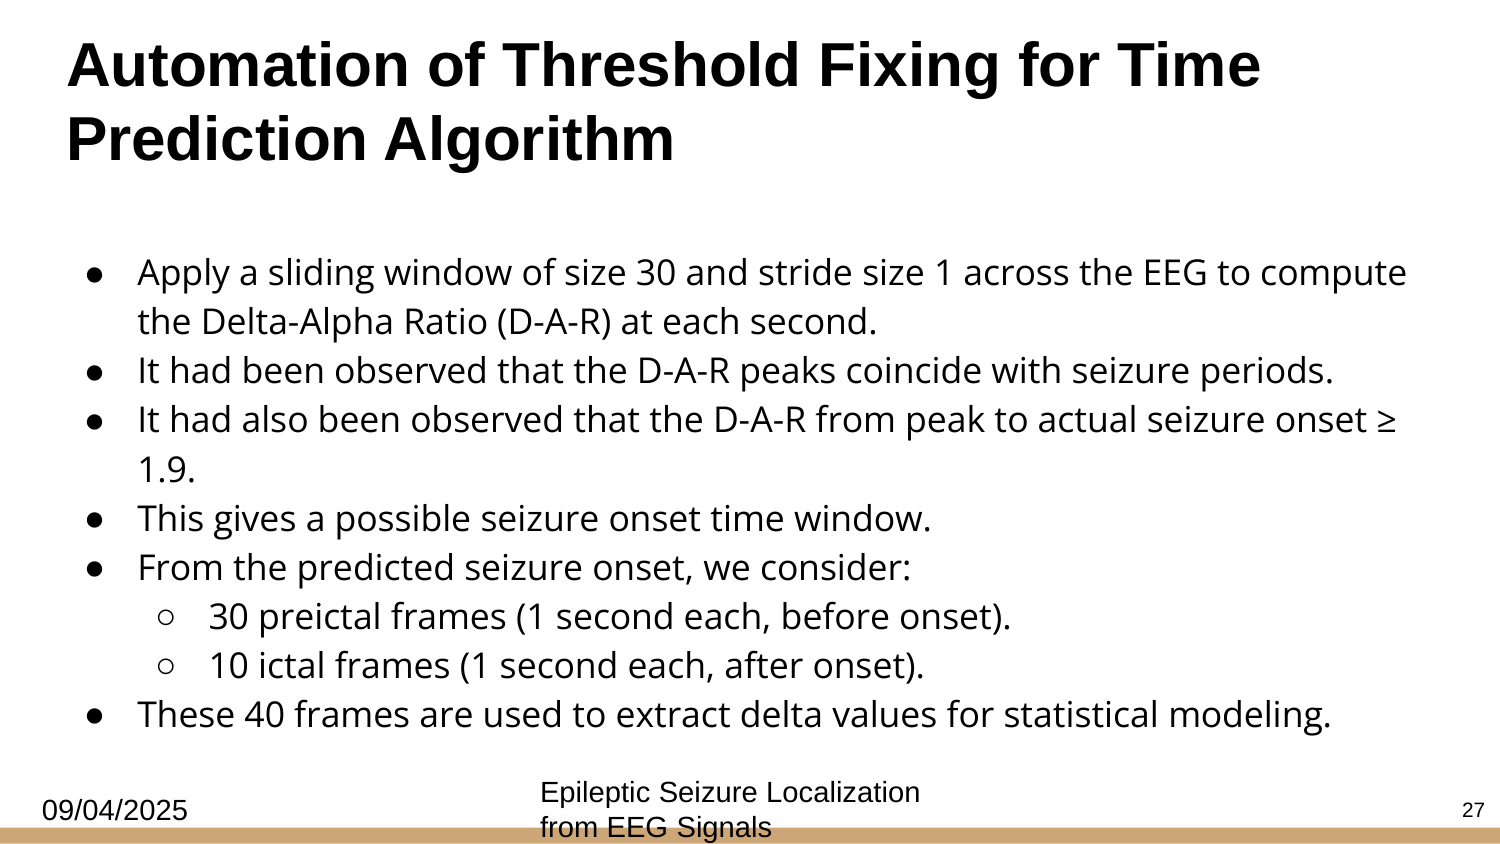

# Automation of Threshold Fixing for Time Prediction Algorithm
Apply a sliding window of size 30 and stride size 1 across the EEG to compute the Delta-Alpha Ratio (D-A-R) at each second.
It had been observed that the D-A-R peaks coincide with seizure periods.
It had also been observed that the D-A-R from peak to actual seizure onset ≥ 1.9.
This gives a possible seizure onset time window.
From the predicted seizure onset, we consider:
30 preictal frames (1 second each, before onset).
10 ictal frames (1 second each, after onset).
These 40 frames are used to extract delta values for statistical modeling.
27
09/04/2025
Epileptic Seizure Localization from EEG Signals